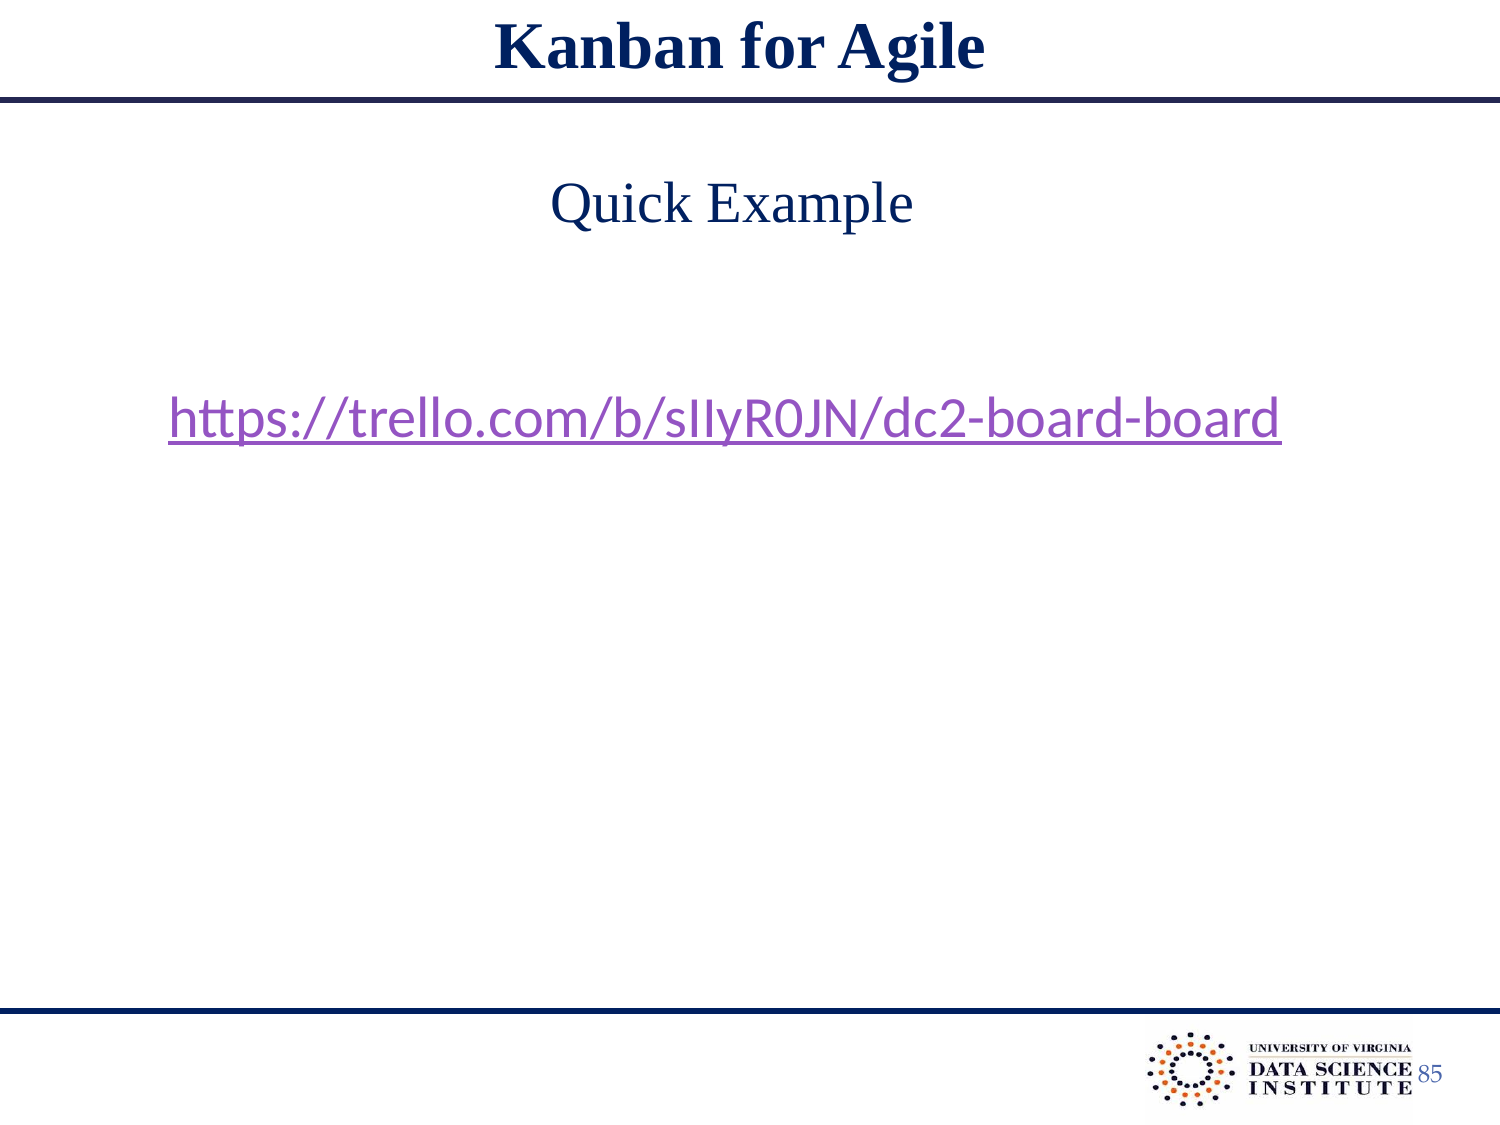

Kanban for Agile
 Quick Example

https://trello.com/b/sIIyR0JN/dc2-board-board
85